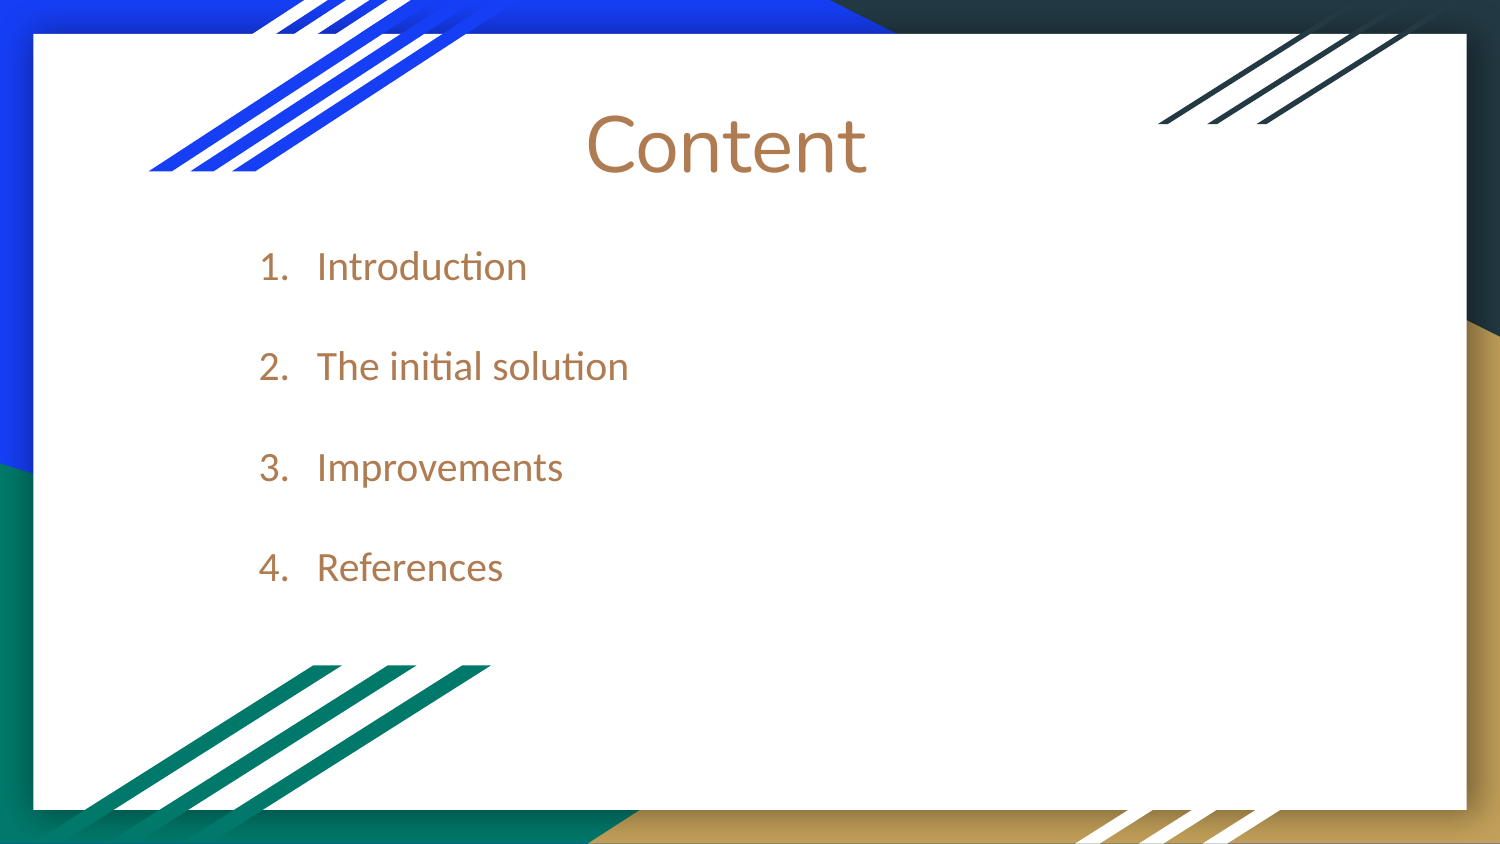

# Content

Introduction

The initial solution

Improvements

References